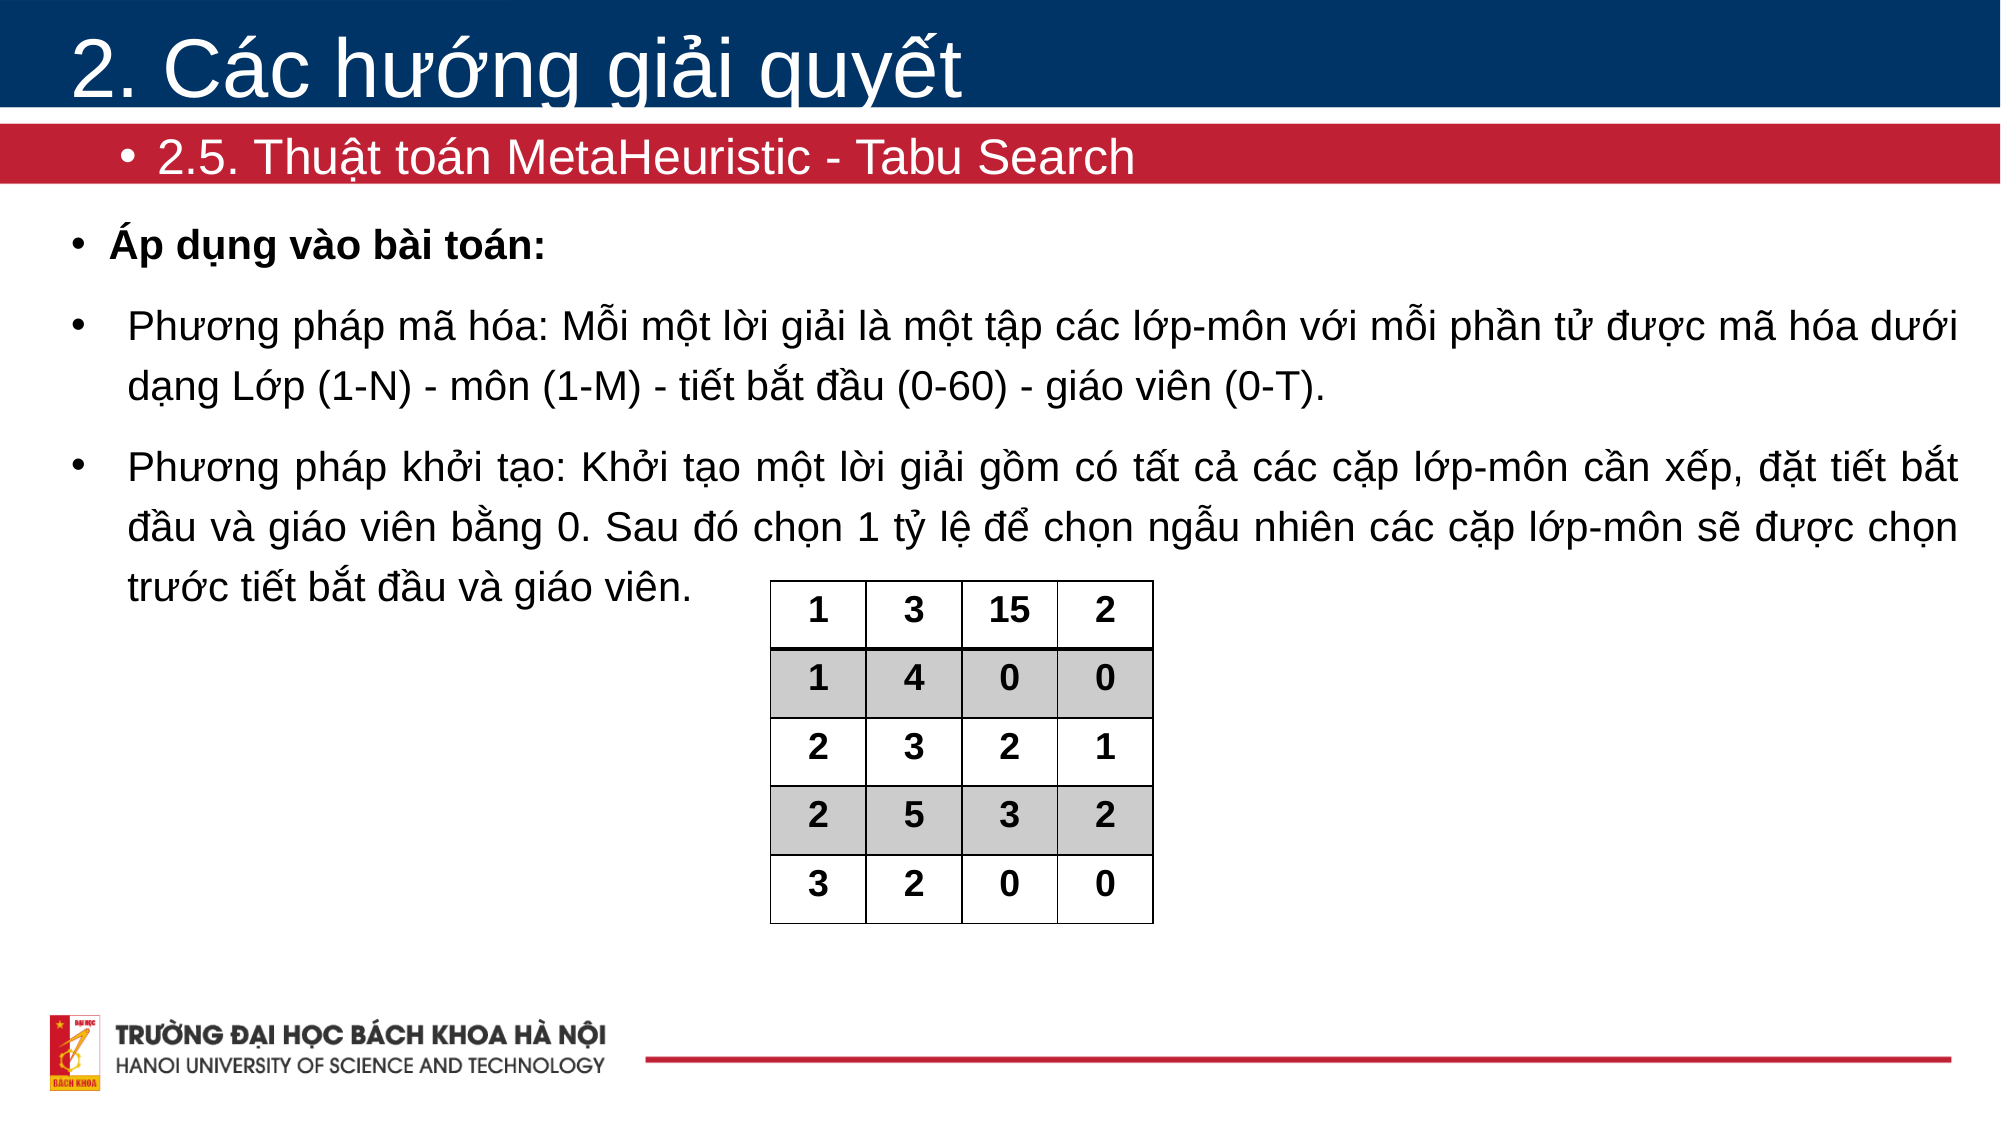

2. Các hướng giải quyết

2.5. Thuật toán MetaHeuristic - Tabu Search
# Áp dụng vào bài toán:
Phương pháp mã hóa: Mỗi một lời giải là một tập các lớp-môn với mỗi phần tử được mã hóa dưới dạng Lớp (1-N) - môn (1-M) - tiết bắt đầu (0-60) - giáo viên (0-T).
Phương pháp khởi tạo: Khởi tạo một lời giải gồm có tất cả các cặp lớp-môn cần xếp, đặt tiết bắt đầu và giáo viên bằng 0. Sau đó chọn 1 tỷ lệ để chọn ngẫu nhiên các cặp lớp-môn sẽ được chọn trước tiết bắt đầu và giáo viên.

| 1 | 3 | 15 | 2 |
| --- | --- | --- | --- |
| 1 | 4 | 0 | 0 |
| 2 | 3 | 2 | 1 |
| 2 | 5 | 3 | 2 |
| 3 | 2 | 0 | 0 |